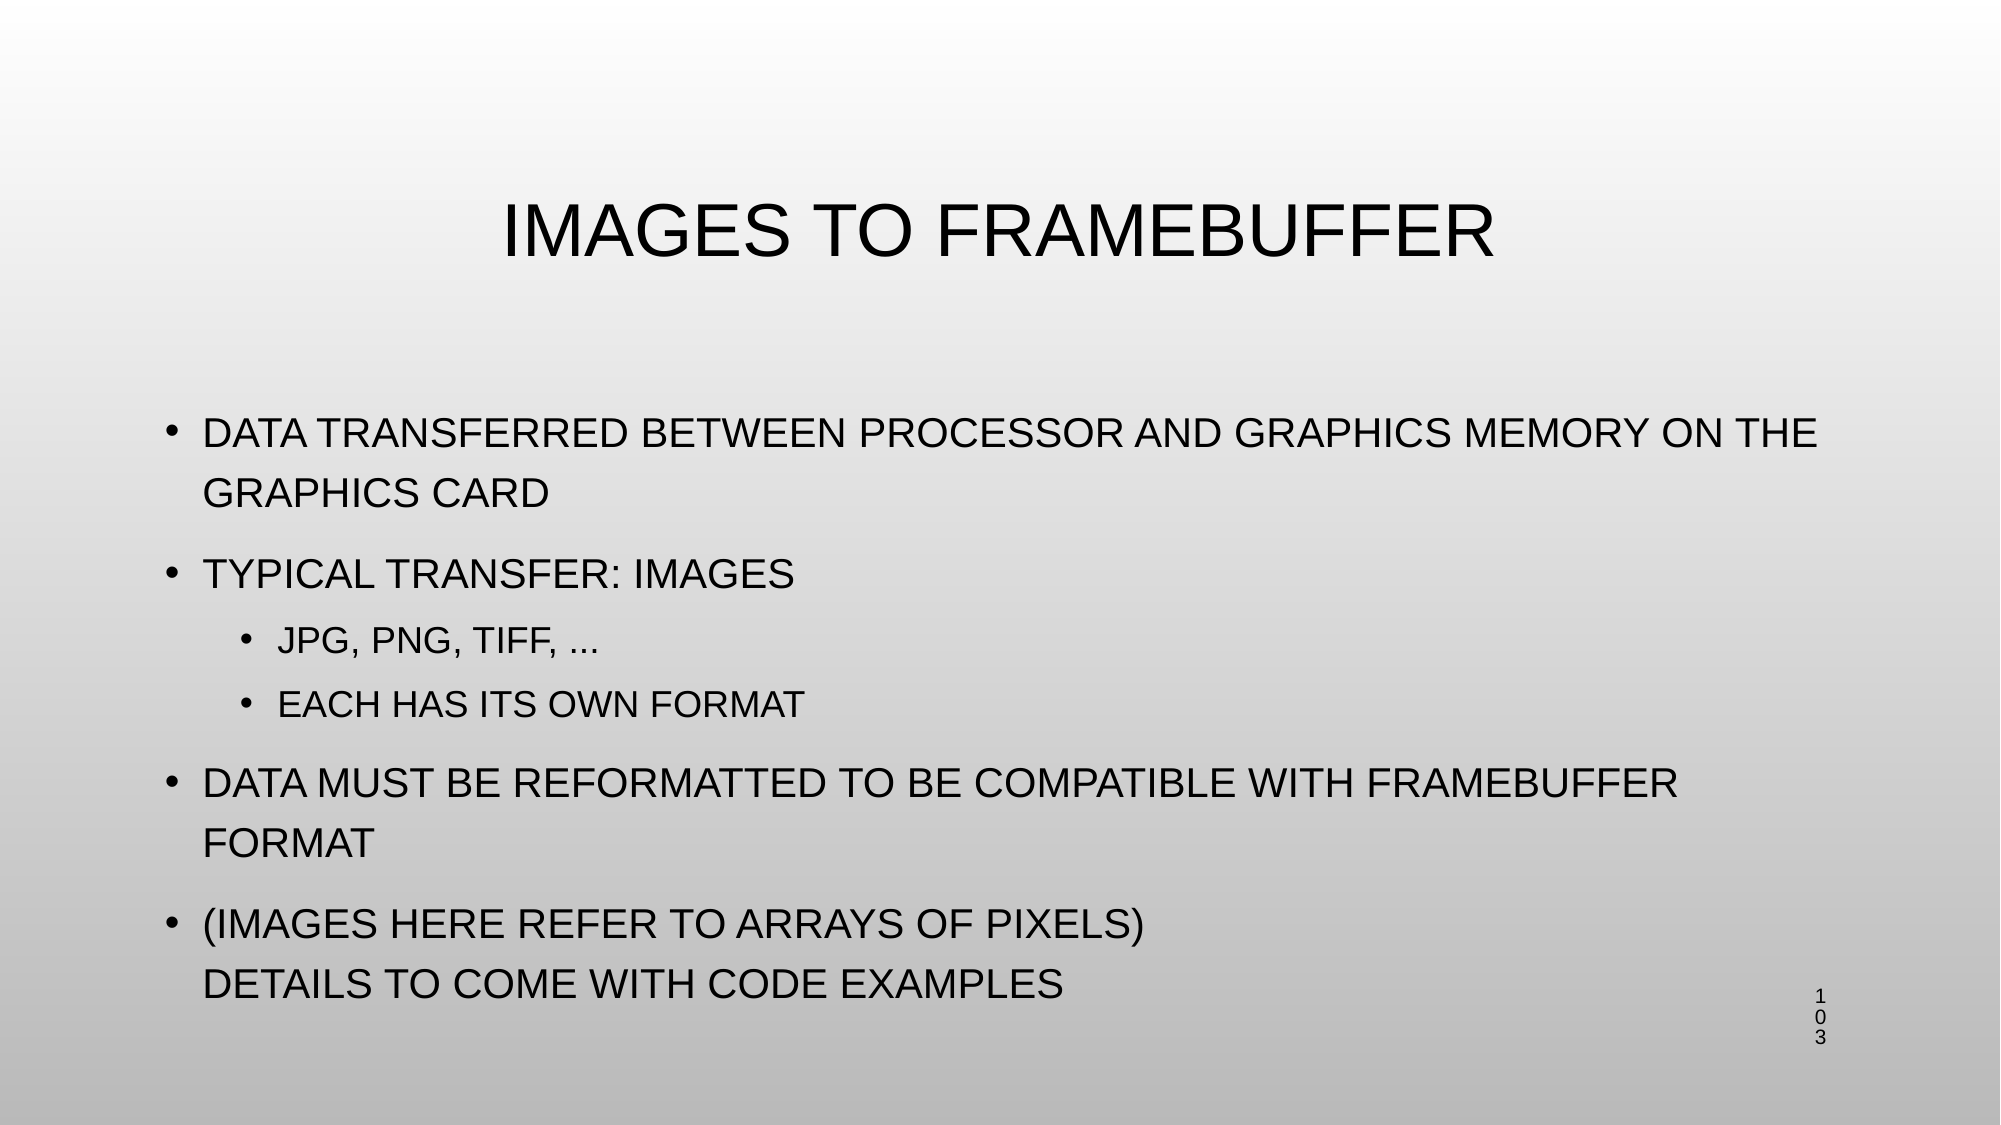

# Images to Framebuffer
Data transferred between processor and graphics memory on the graphics card
Typical transfer: images
jpg, png, tiff, ...
Each has its own format
Data must be reformatted to be compatible with framebuffer format
(Images here refer to arrays of pixels)
Details to come with code examples
103